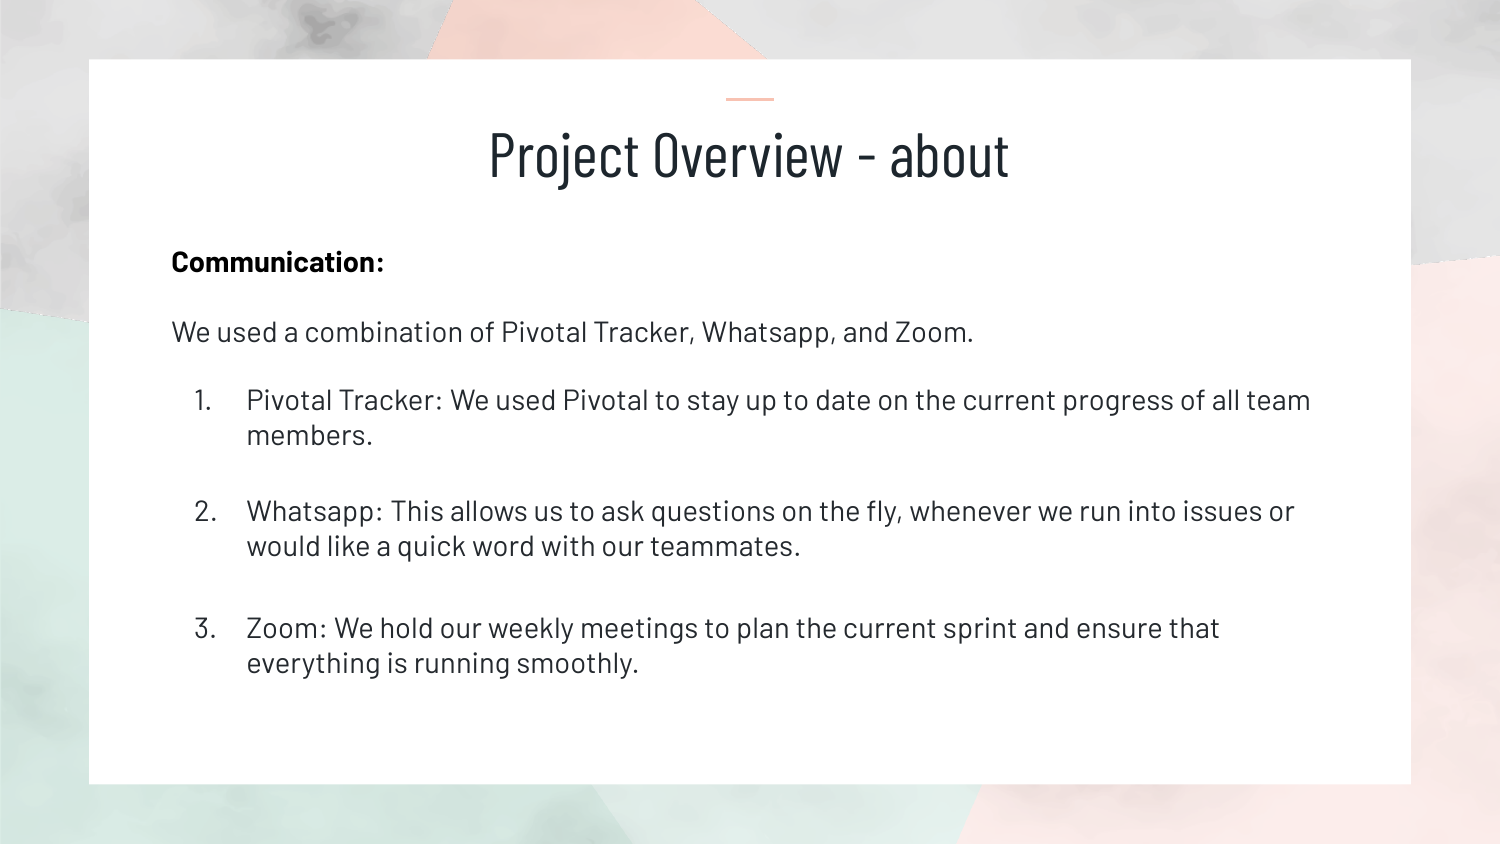

# Project Overview - about
Communication:

We used a combination of Pivotal Tracker, Whatsapp, and Zoom.
Pivotal Tracker: We used Pivotal to stay up to date on the current progress of all team members.

Whatsapp: This allows us to ask questions on the fly, whenever we run into issues or would like a quick word with our teammates.

Zoom: We hold our weekly meetings to plan the current sprint and ensure that everything is running smoothly.